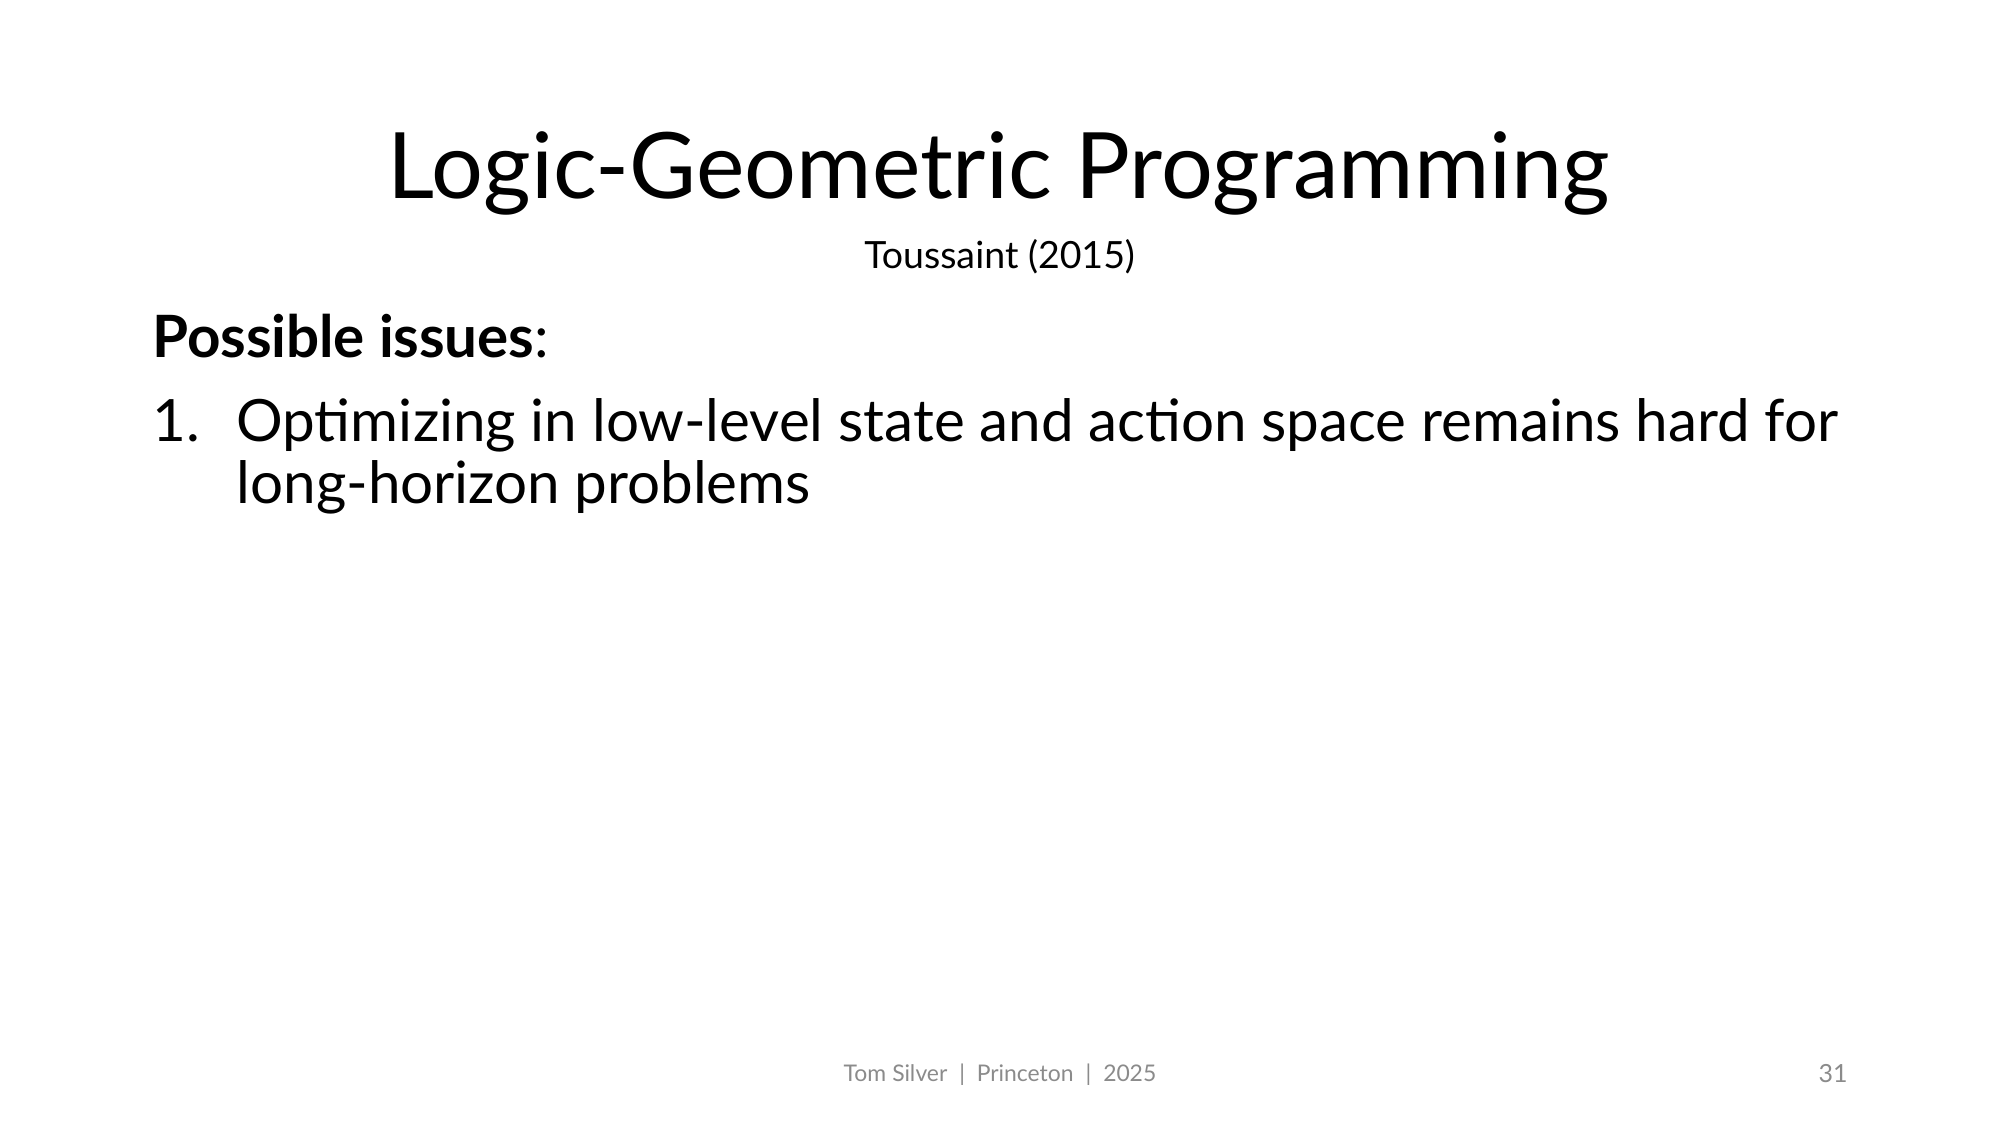

# Logic-Geometric Programming
Toussaint (2015)
Possible issues:
Optimizing in low-level state and action space remains hard for long-horizon problems
Tom Silver  |  Princeton  |  2025
31